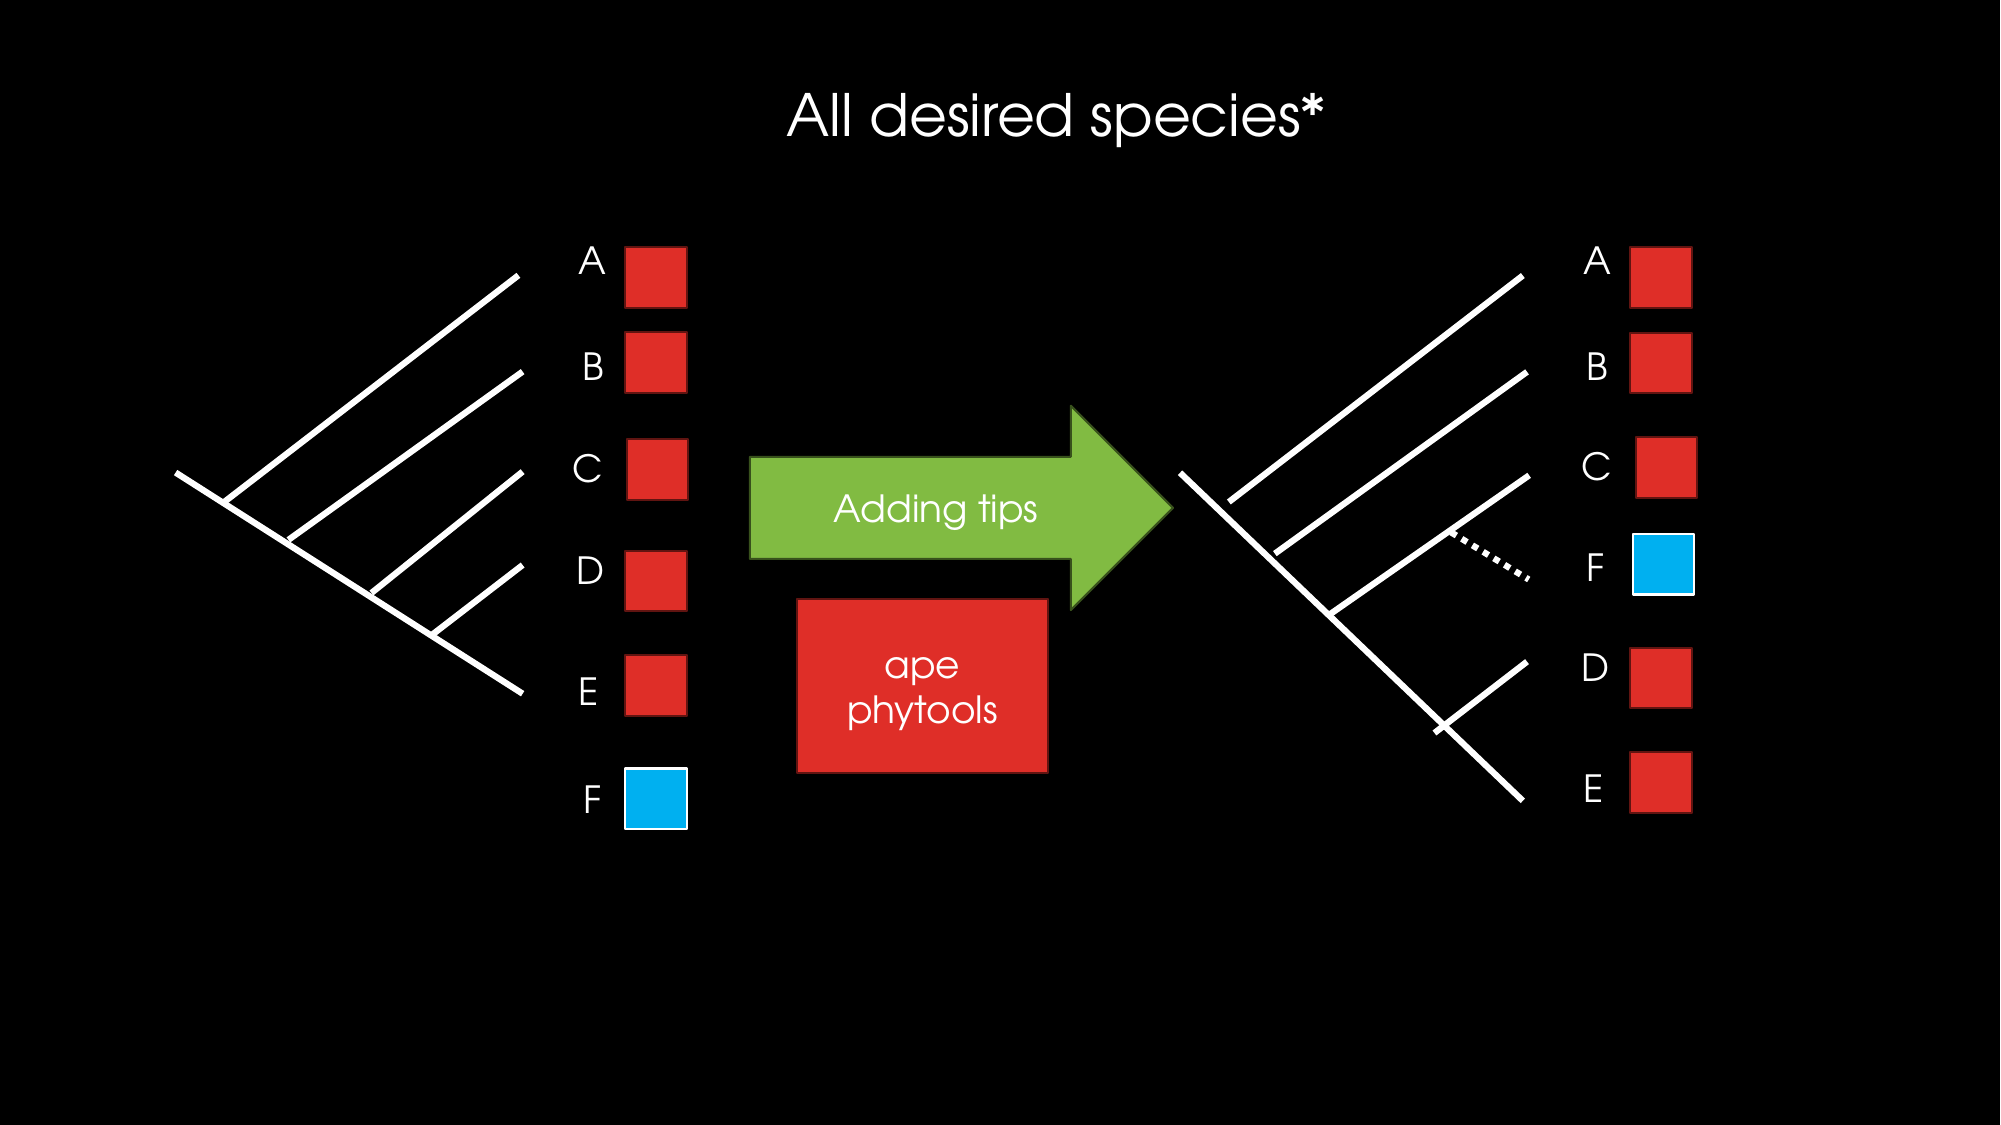

All desired species*

A
A

B
B
Adding tips
C

C

F
D

ape
phytools
D

E

E
F